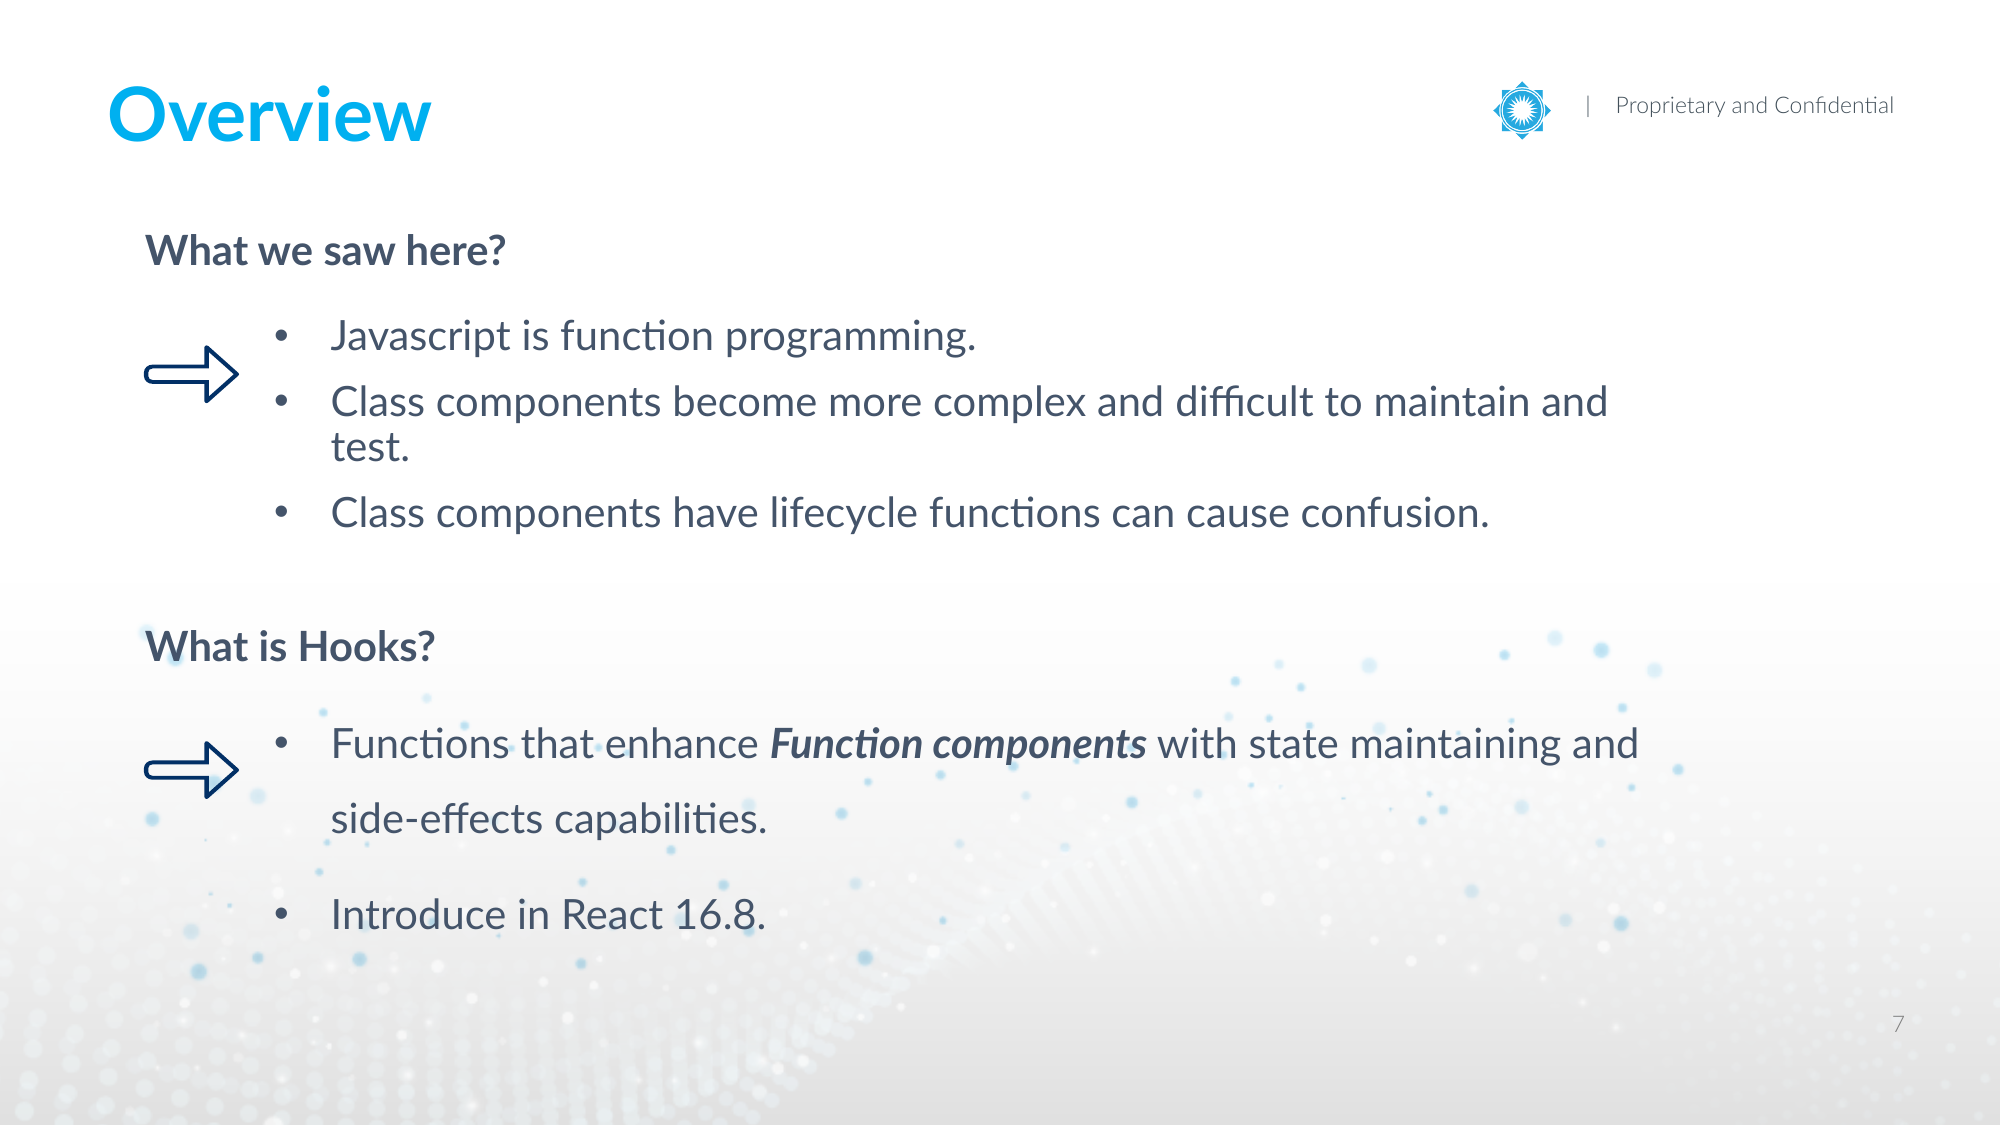

# Overview
What we saw here?
Javascript is function programming.
Class components become more complex and difficult to maintain and test.
Class components have lifecycle functions can cause confusion.

What is Hooks?
Functions that enhance Function components with state maintaining and side-effects capabilities.
Introduce in React 16.8.